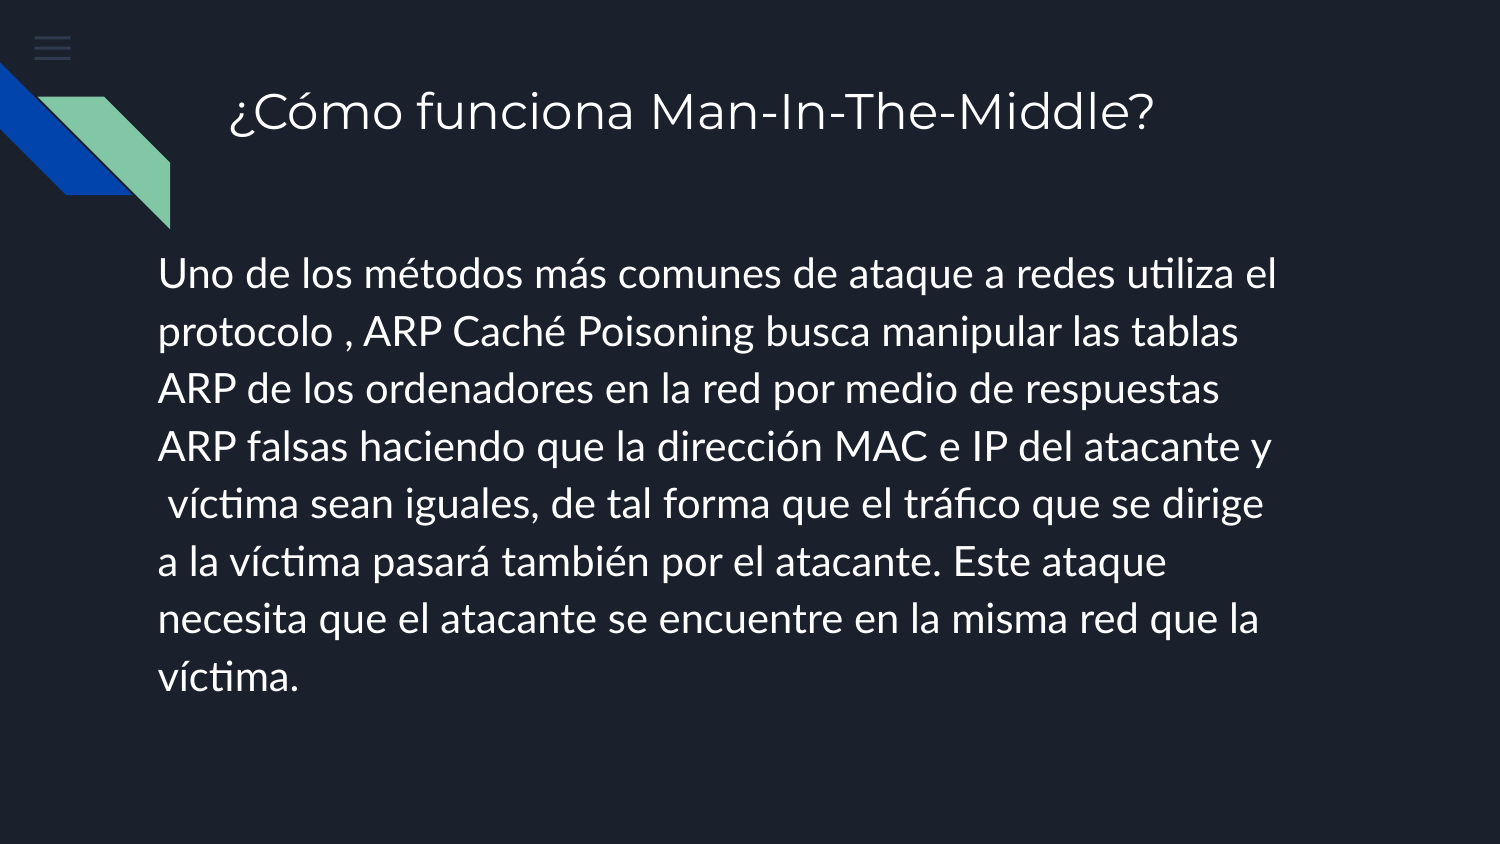

# ¿Cómo funciona Man-In-The-Middle?
Uno de los métodos más comunes de ataque a redes utiliza el protocolo , ARP Caché Poisoning busca manipular las tablas ARP de los ordenadores en la red por medio de respuestas ARP falsas haciendo que la dirección MAC e IP del atacante y  víctima sean iguales, de tal forma que el tráfico que se dirige a la víctima pasará también por el atacante. Este ataque necesita que el atacante se encuentre en la misma red que la víctima.